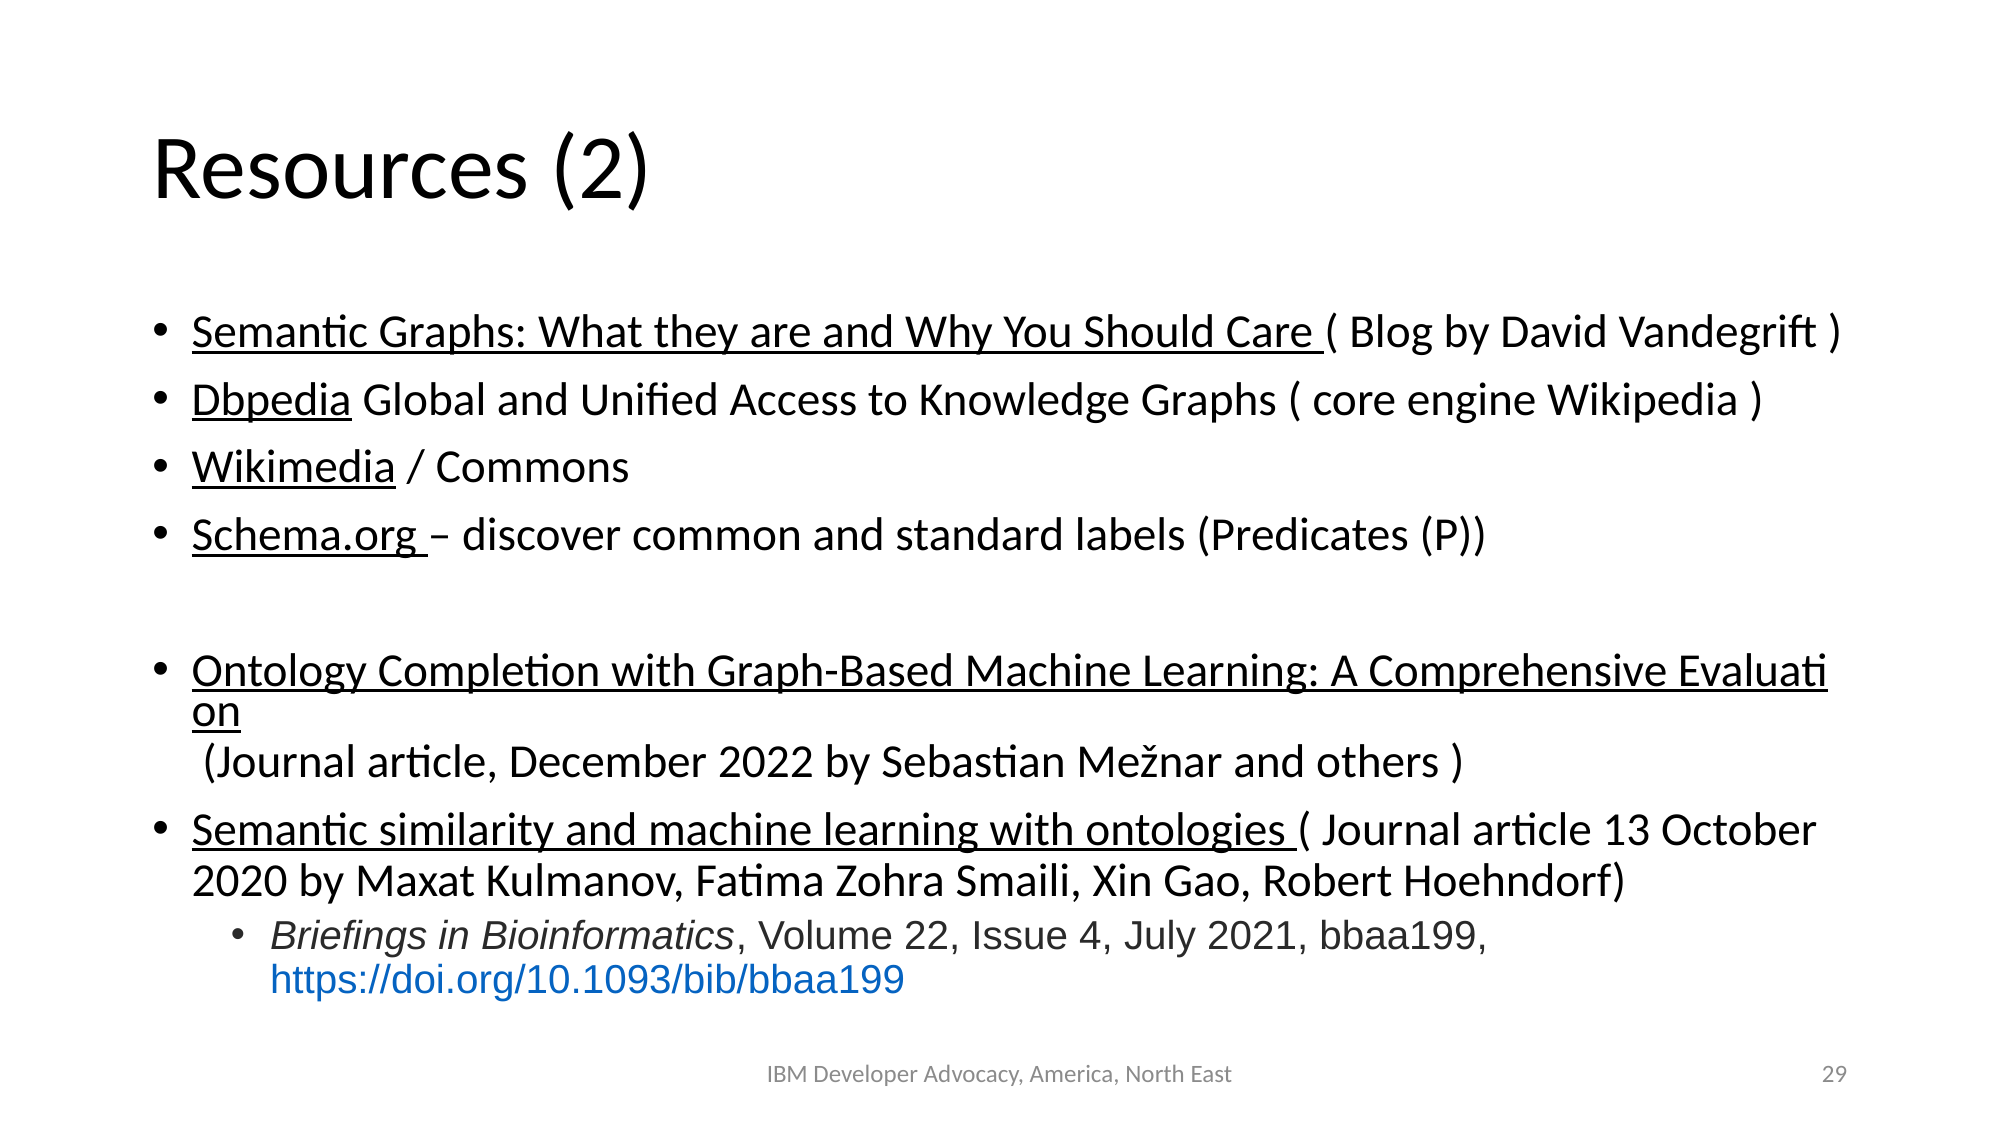

# Resources (2)
Semantic Graphs: What they are and Why You Should Care ( Blog by David Vandegrift )
Dbpedia Global and Unified Access to Knowledge Graphs ( core engine Wikipedia )
Wikimedia / Commons
Schema.org – discover common and standard labels (Predicates (P))

Ontology Completion with Graph-Based Machine Learning: A Comprehensive Evaluation (Journal article, December 2022 by Sebastian Mežnar and others )
Semantic similarity and machine learning with ontologies ( Journal article 13 October 2020 by Maxat Kulmanov, Fatima Zohra Smaili, Xin Gao, Robert Hoehndorf)
Briefings in Bioinformatics, Volume 22, Issue 4, July 2021, bbaa199, https://doi.org/10.1093/bib/bbaa199

IBM Developer Advocacy, America, North East
29